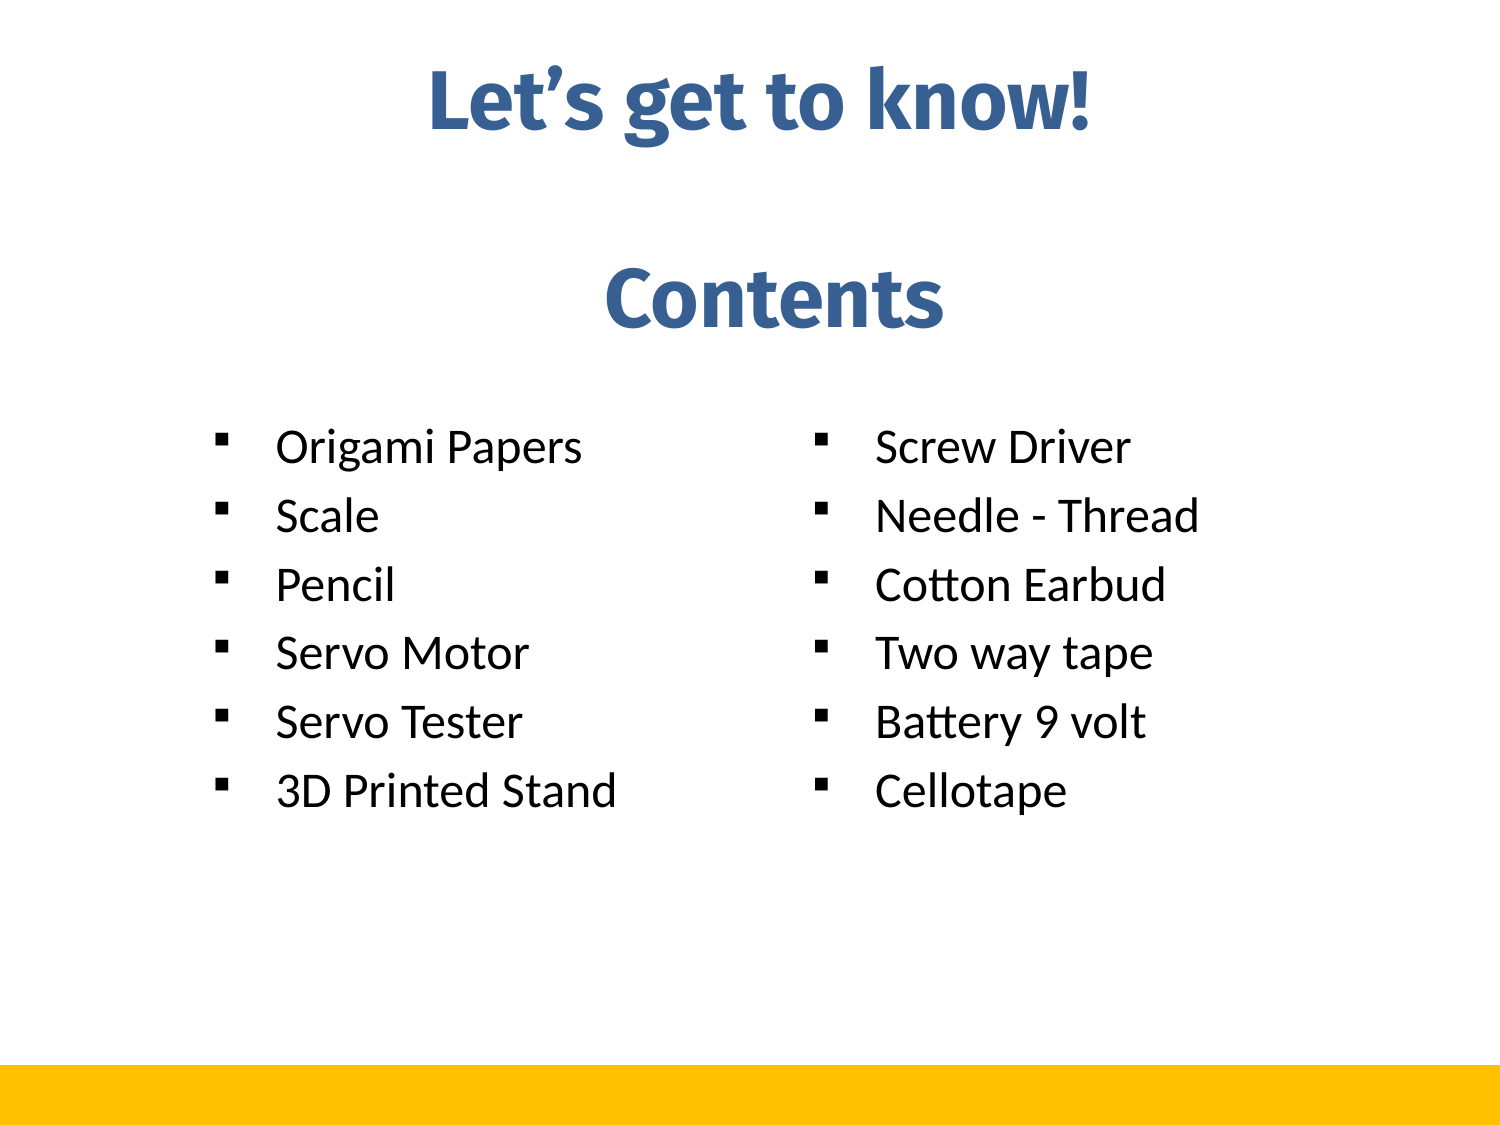

# Let’s get to know!
Contents
Origami Papers
Scale
Pencil
Servo Motor
Servo Tester
3D Printed Stand

Screw Driver
Needle - Thread
Cotton Earbud
Two way tape
Battery 9 volt
Cellotape